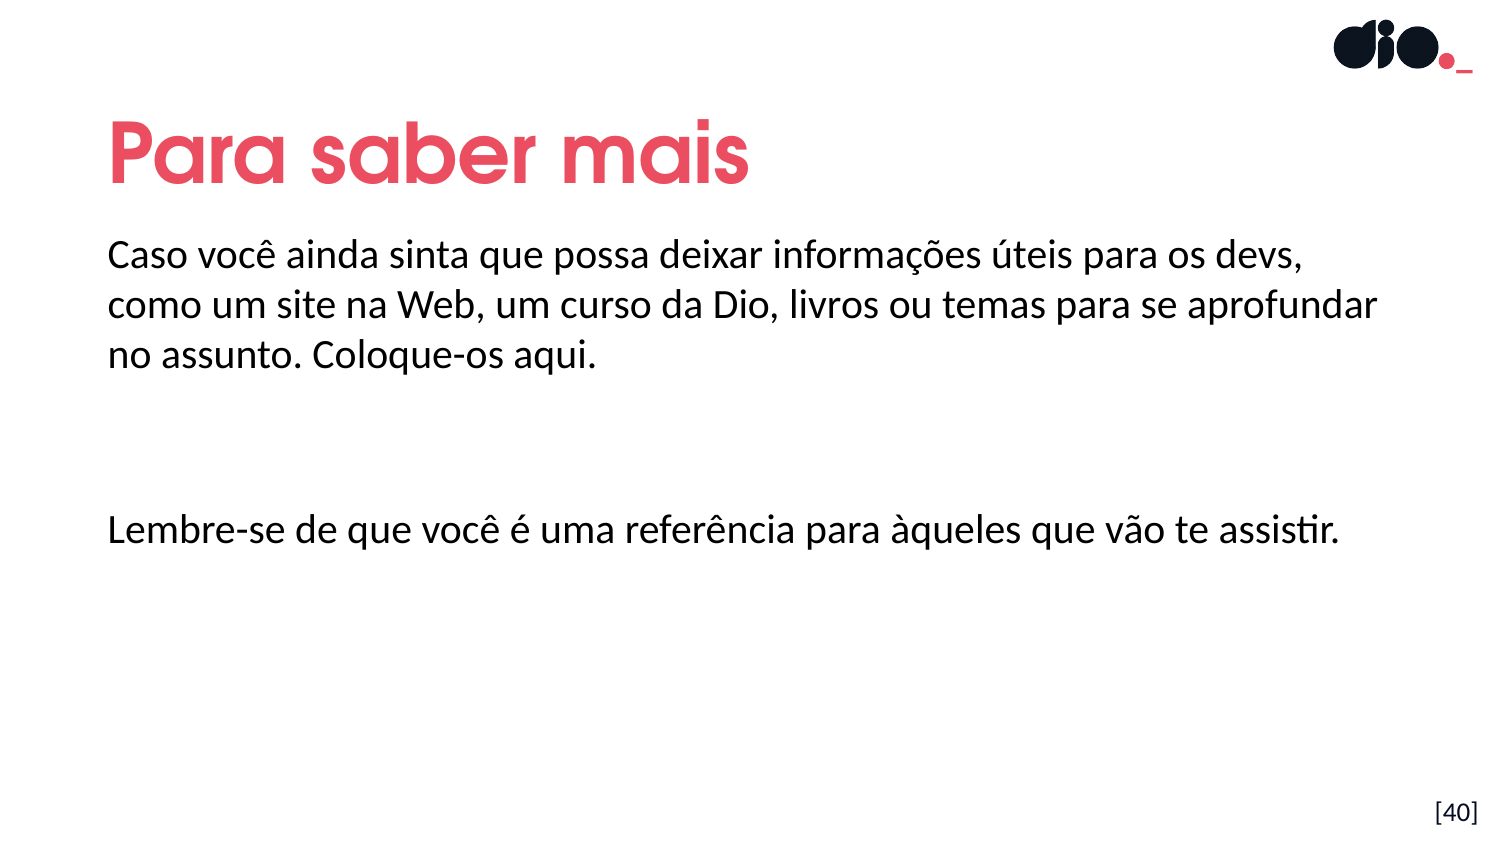

Para saber mais
Caso você ainda sinta que possa deixar informações úteis para os devs, como um site na Web, um curso da Dio, livros ou temas para se aprofundar no assunto. Coloque-os aqui.

Lembre-se de que você é uma referência para àqueles que vão te assistir.
[40]